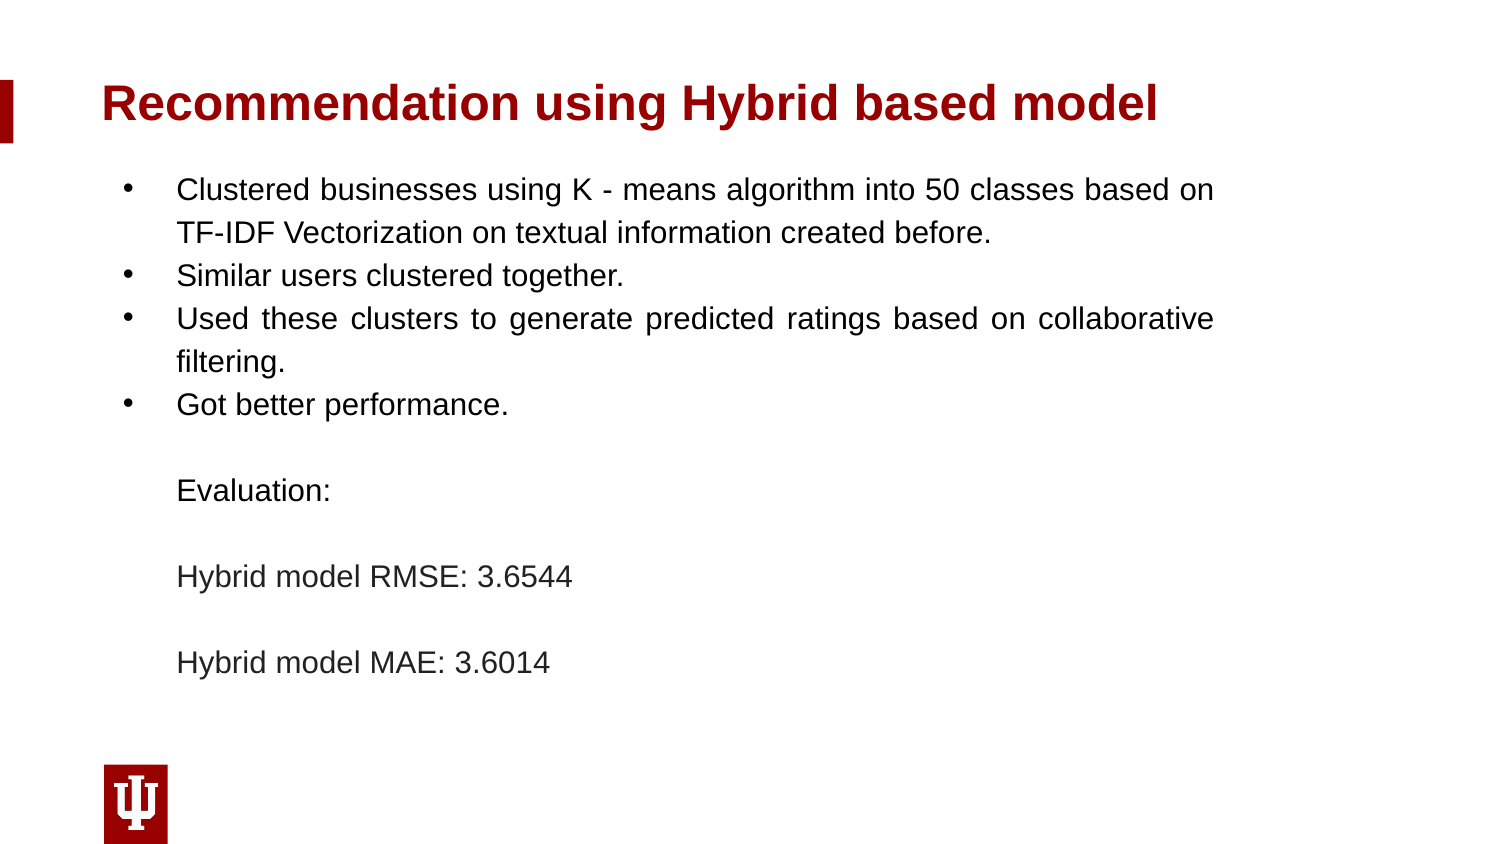

# Recommendation using Hybrid based model
Clustered businesses using K - means algorithm into 50 classes based on TF-IDF Vectorization on textual information created before.
Similar users clustered together.
Used these clusters to generate predicted ratings based on collaborative filtering.
Got better performance.

Evaluation:

Hybrid model RMSE: 3.6544

Hybrid model MAE: 3.6014